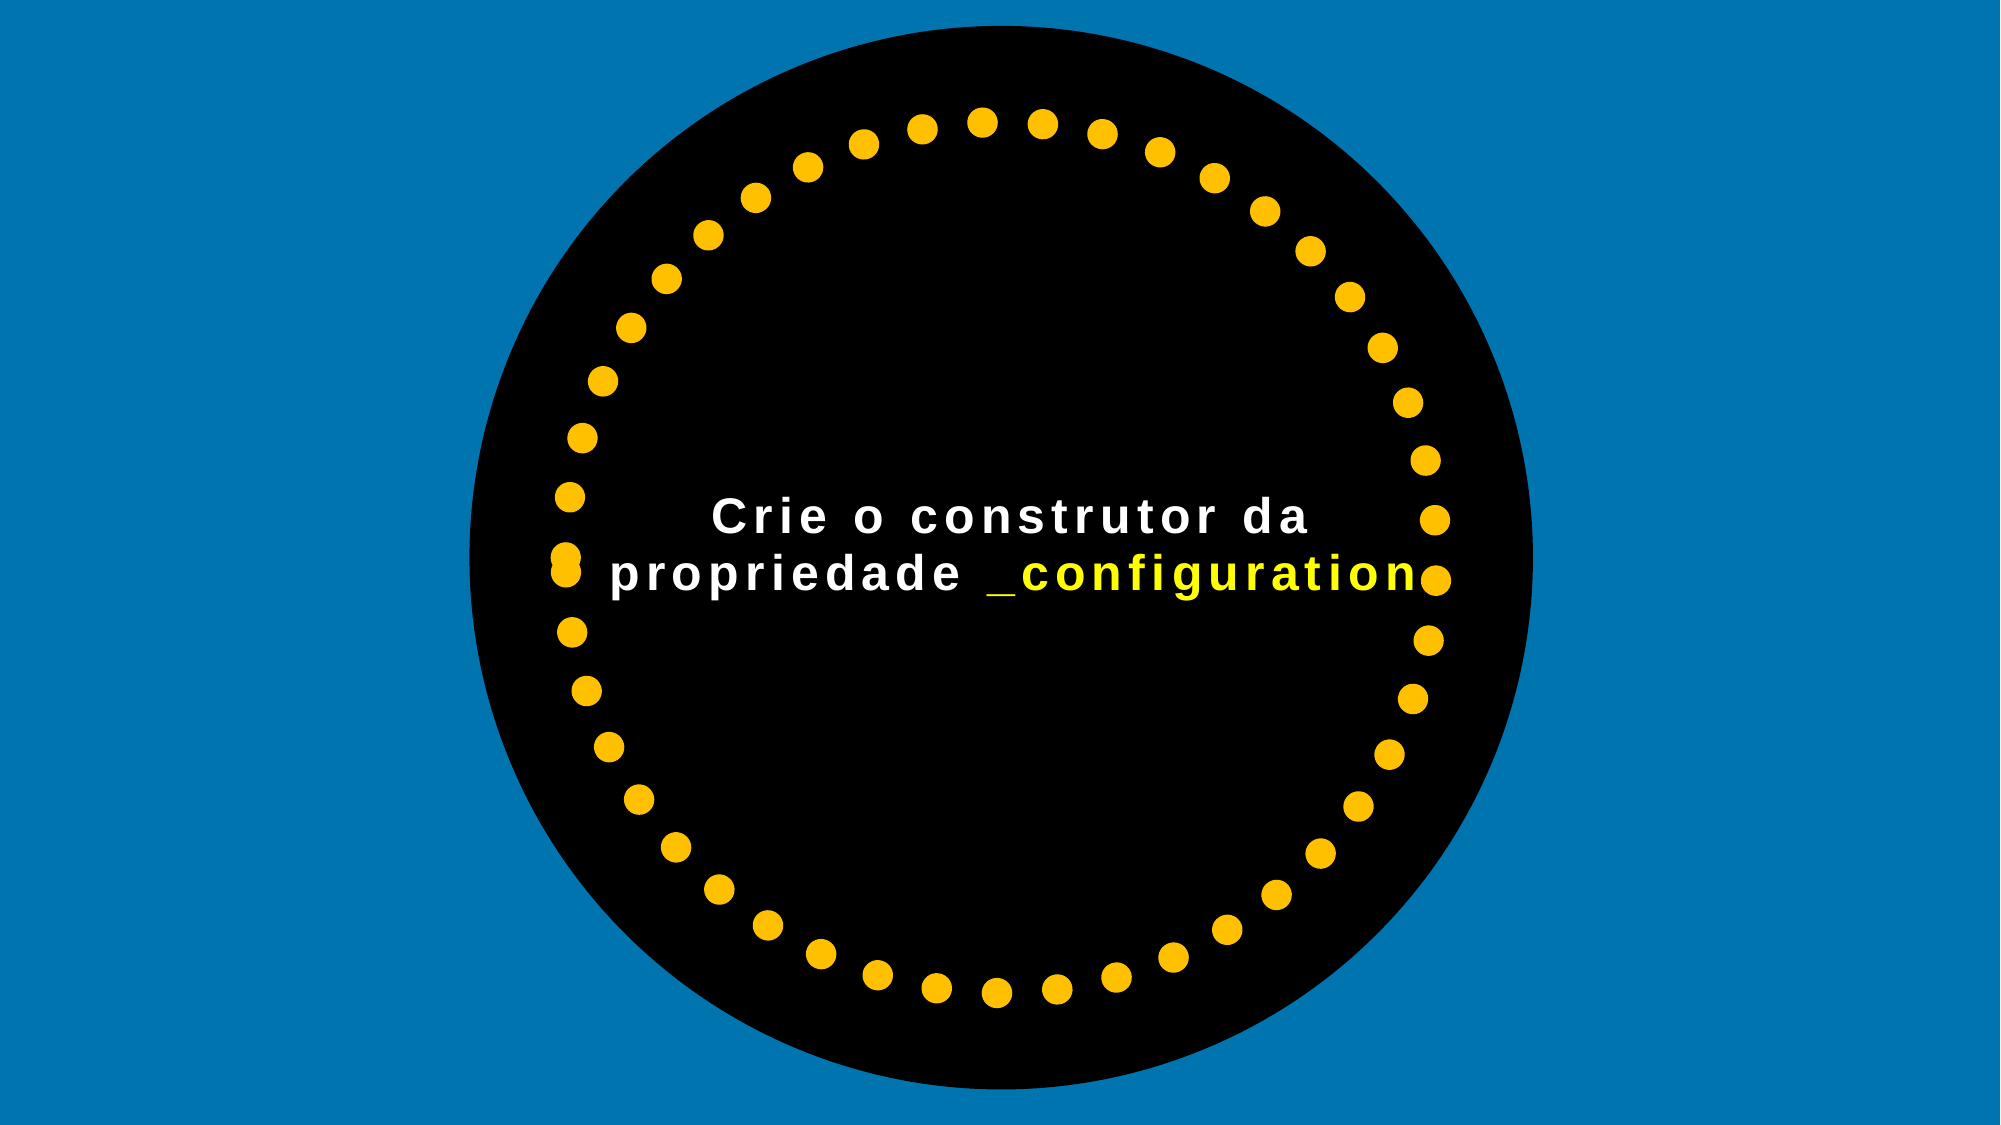

# Crie o construtor da propriedade _configuration